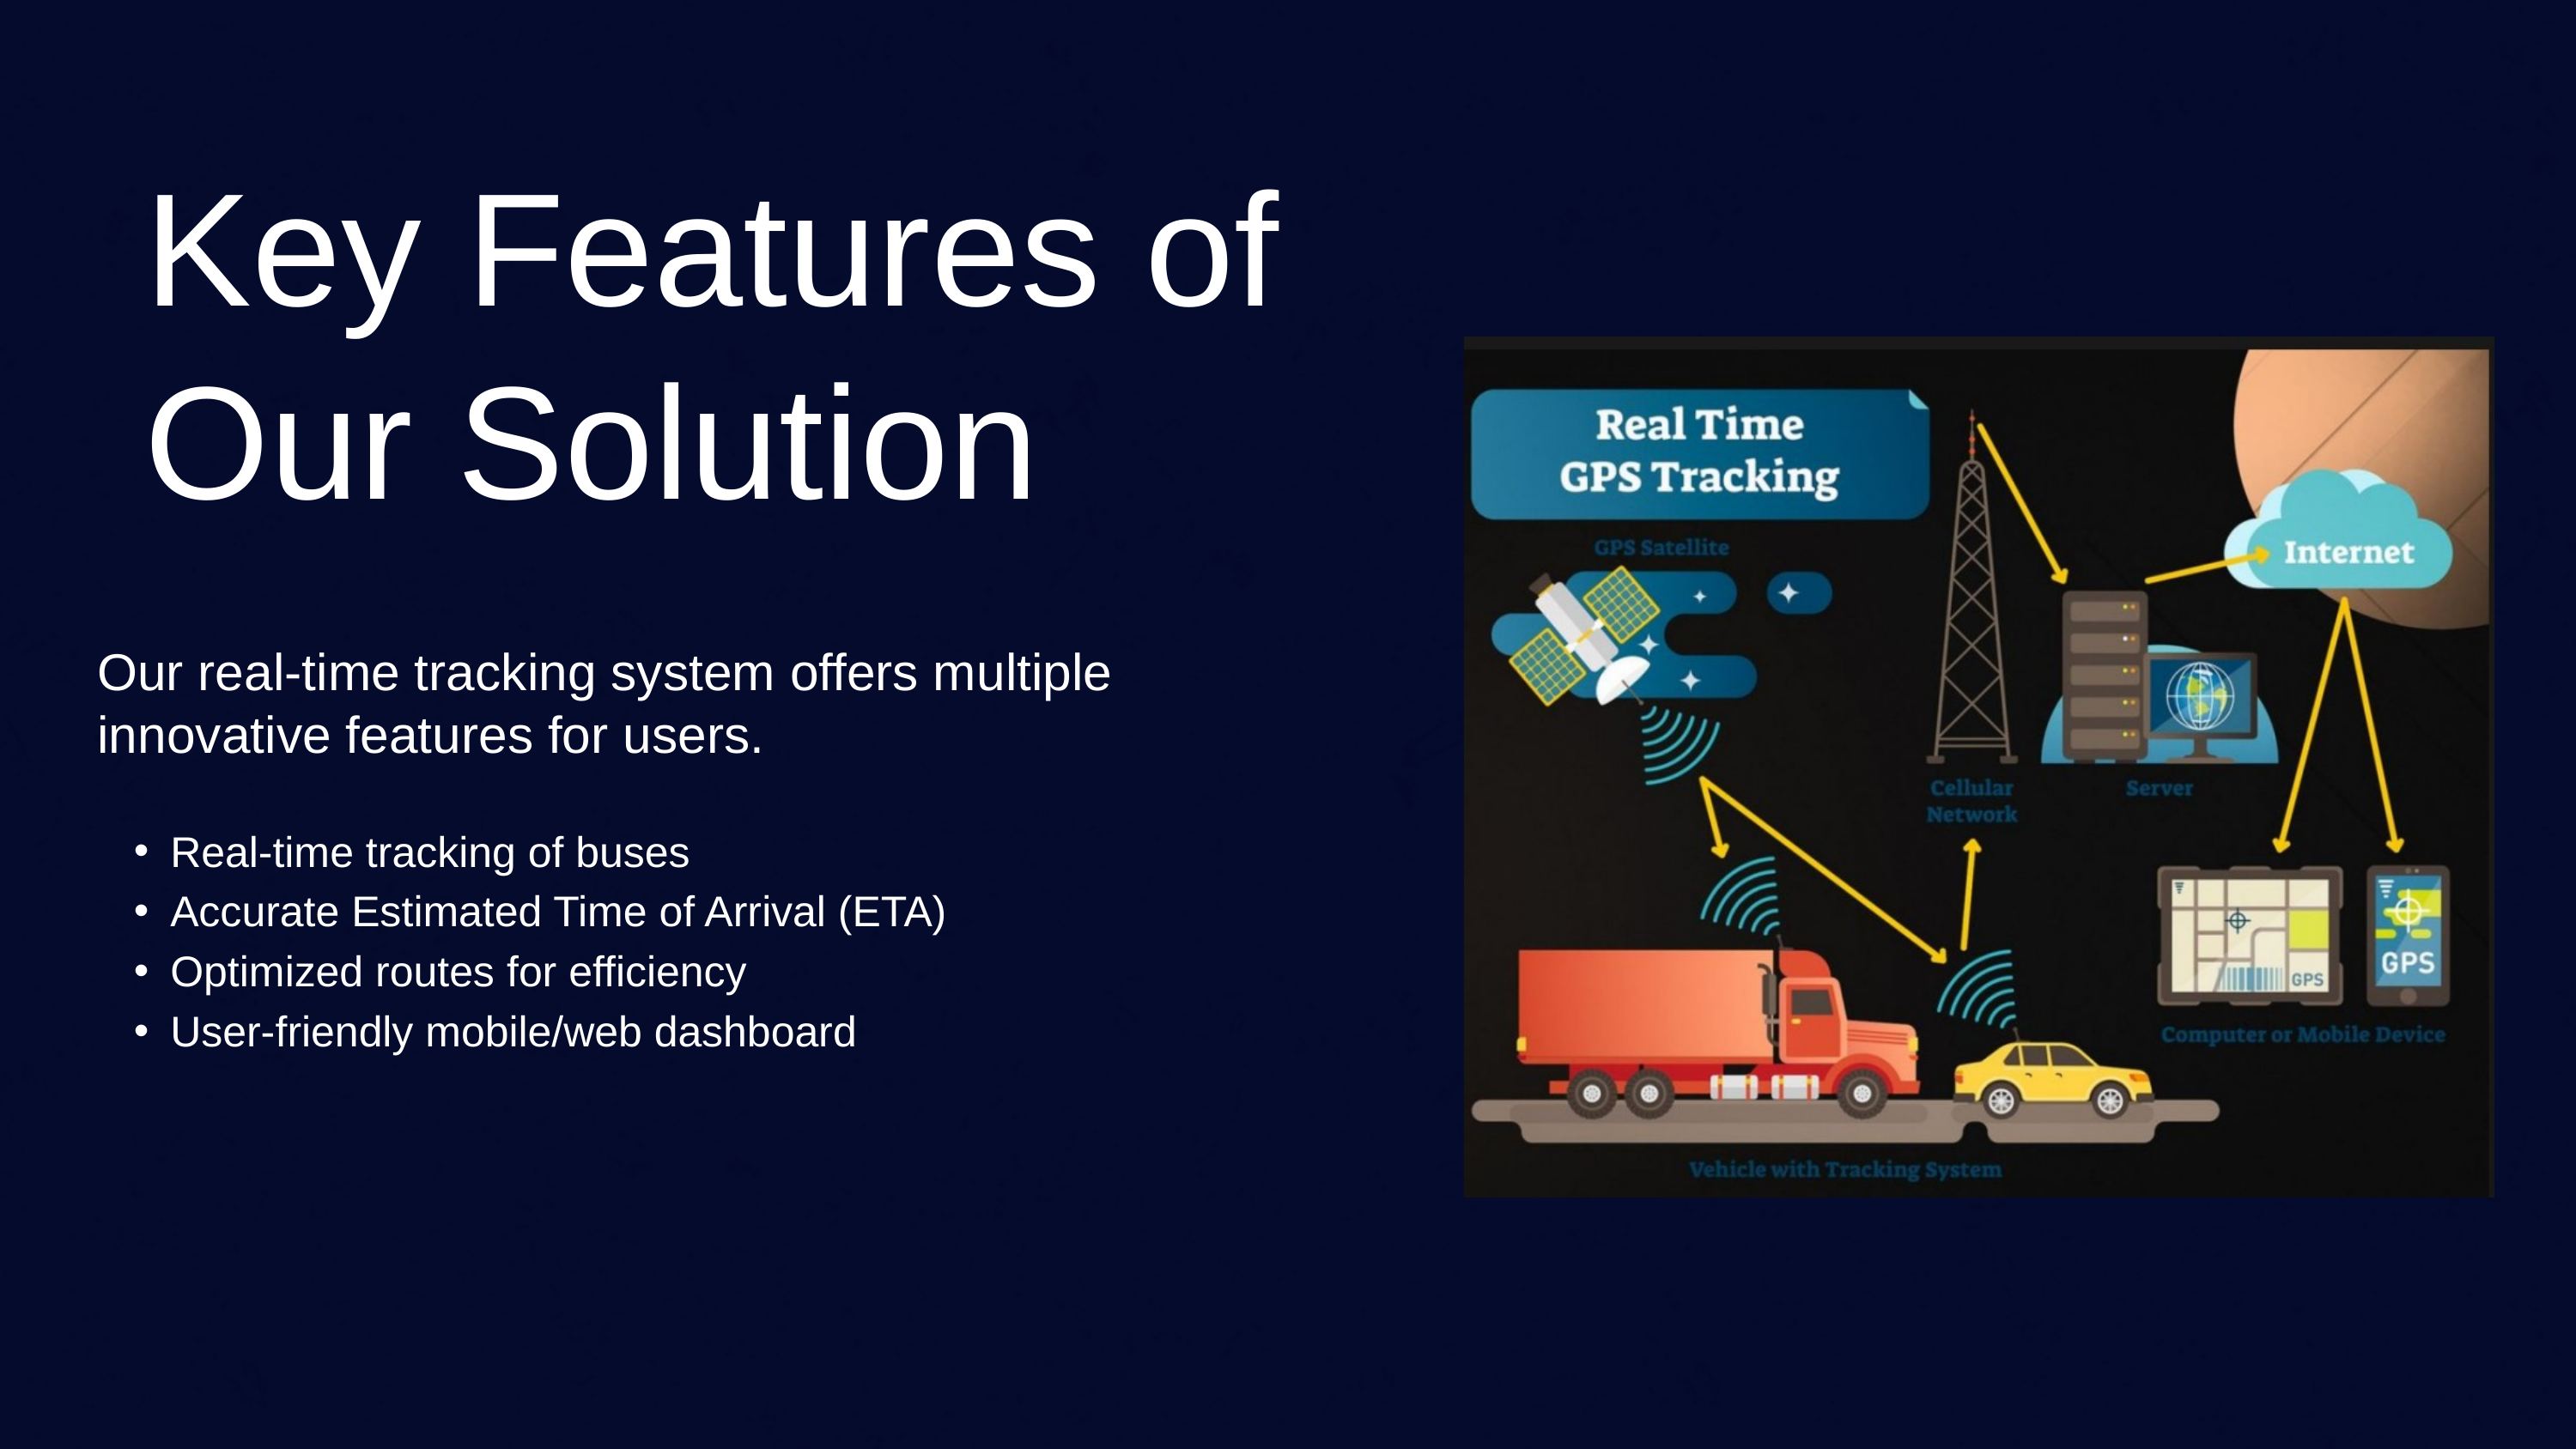

Key Features of Our Solution

Our real-time tracking system offers multiple innovative features for users.
Real-time tracking of buses
Accurate Estimated Time of Arrival (ETA)
Optimized routes for efficiency
User-friendly mobile/web dashboard